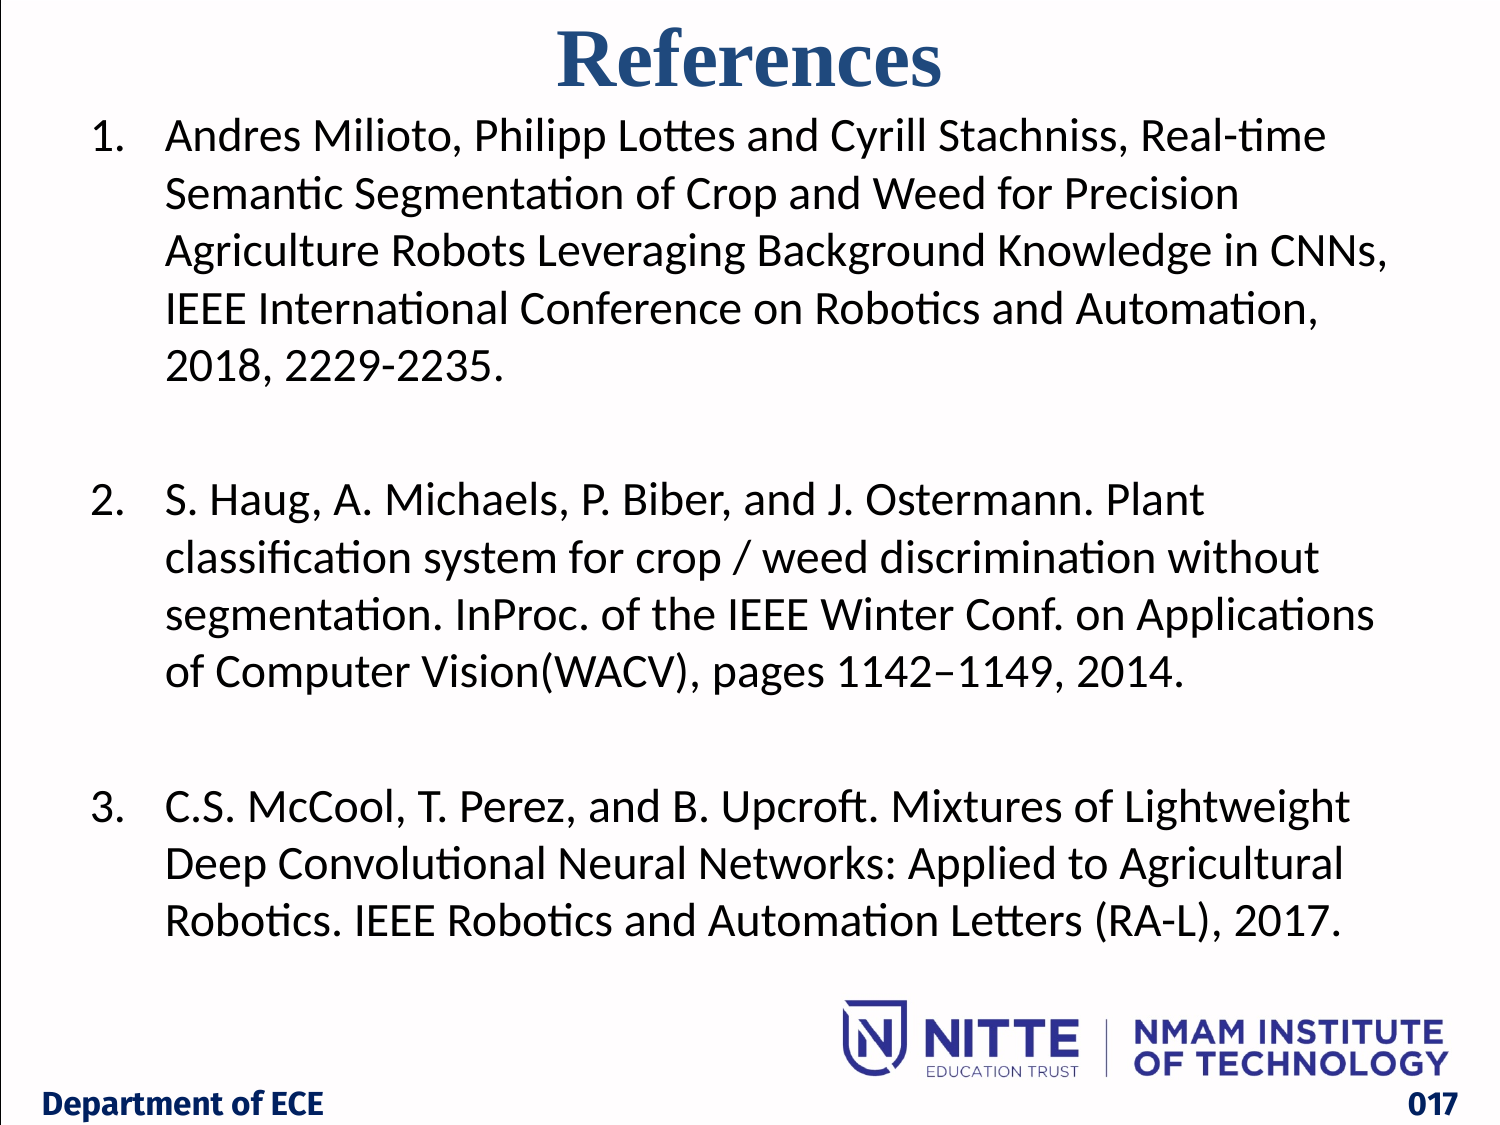

References
Andres Milioto, Philipp Lottes and Cyrill Stachniss, Real-time Semantic Segmentation of Crop and Weed for Precision Agriculture Robots Leveraging Background Knowledge in CNNs, IEEE International Conference on Robotics and Automation, 2018, 2229-2235.

S. Haug, A. Michaels, P. Biber, and J. Ostermann. Plant classification system for crop / weed discrimination without segmentation. InProc. of the IEEE Winter Conf. on Applications of Computer Vision(WACV), pages 1142–1149, 2014.

C.S. McCool, T. Perez, and B. Upcroft. Mixtures of Lightweight Deep Convolutional Neural Networks: Applied to Agricultural Robotics. IEEE Robotics and Automation Letters (RA-L), 2017.
Department of ECE
017